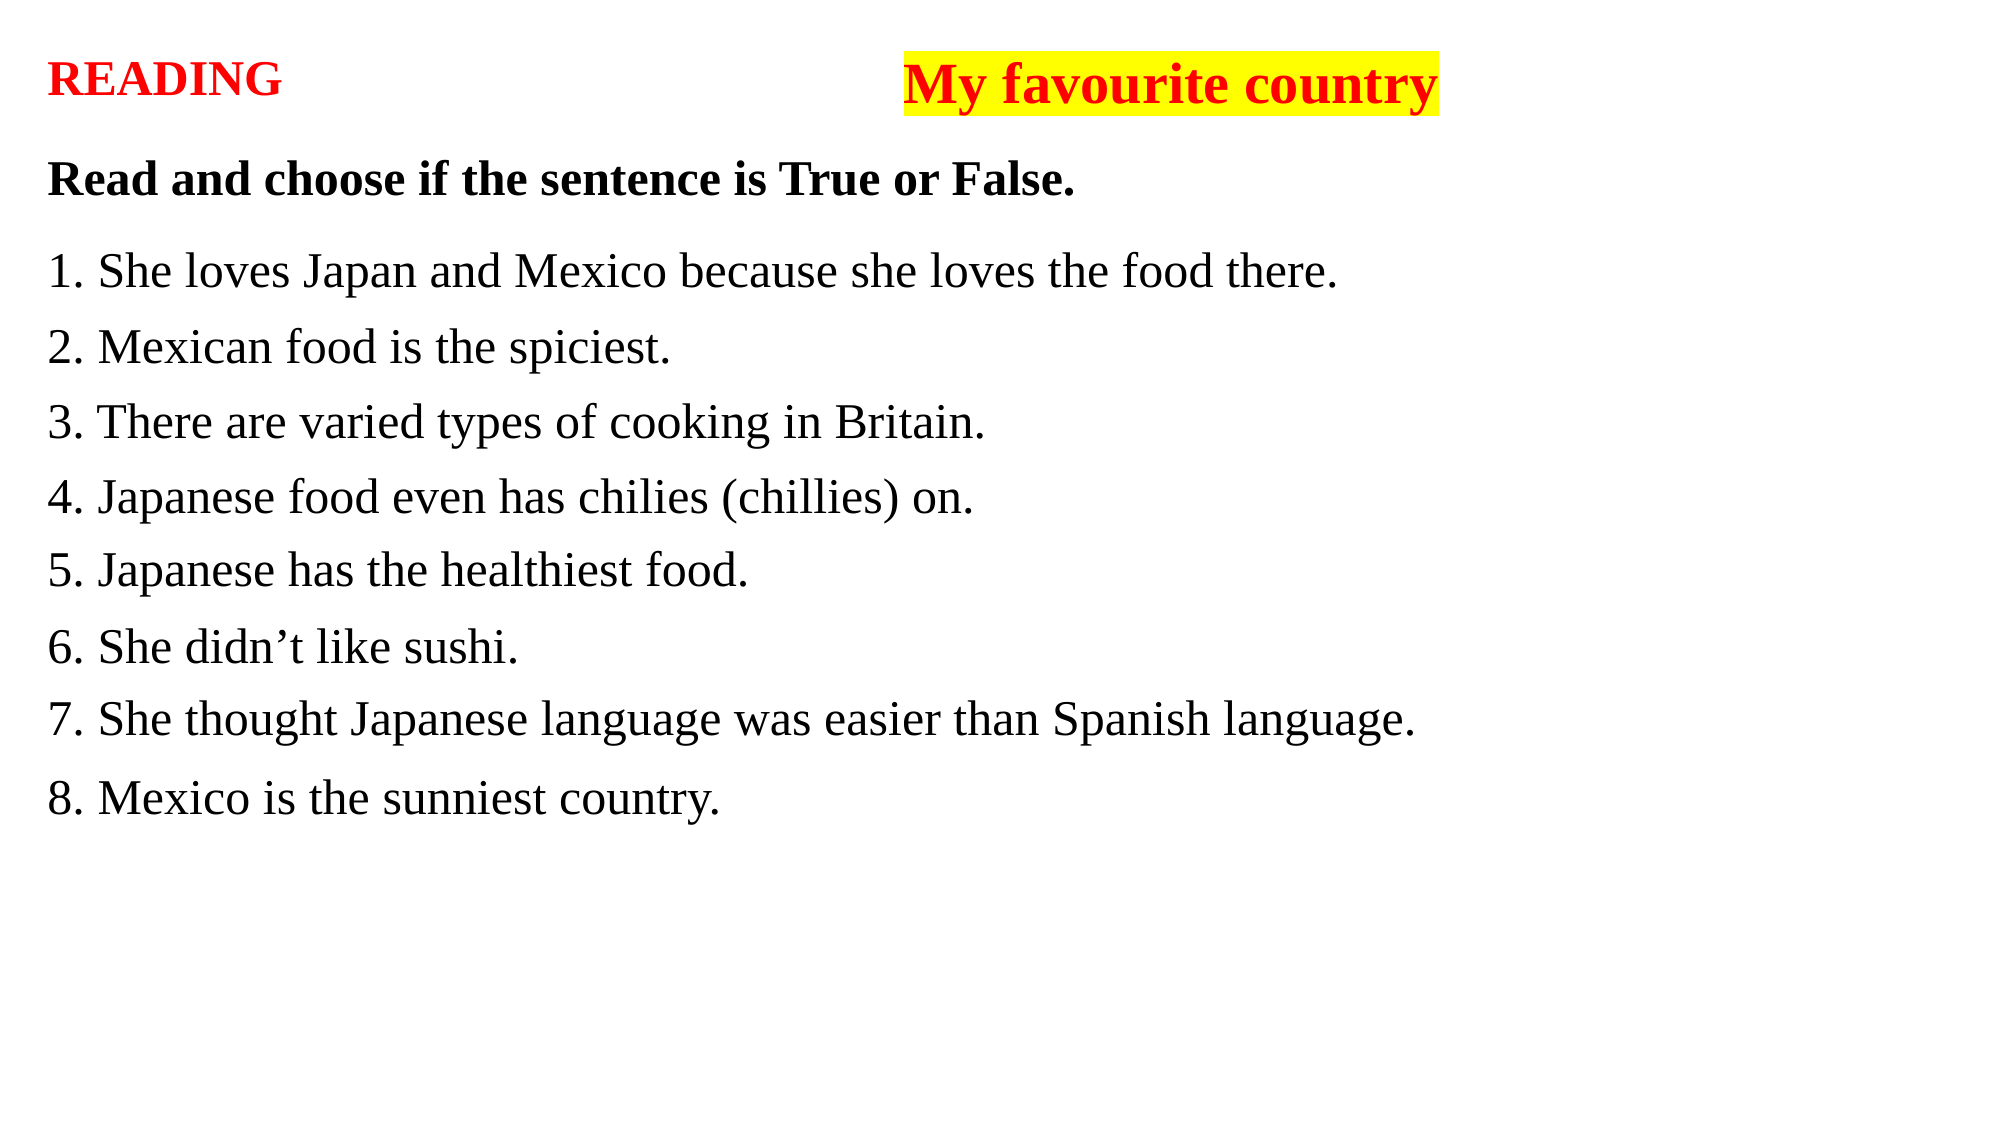

READING
My favourite country
Read and choose if the sentence is True or False.
1. She loves Japan and Mexico because she loves the food there.
T
T
2. Mexican food is the spiciest.
3. There are varied types of cooking in Britain.
T
4. Japanese food even has chilies (chillies) on.
F
5. Japanese has the healthiest food.
T
6. She didn’t like sushi.
F
7. She thought Japanese language was easier than Spanish language.
F
8. Mexico is the sunniest country.
T